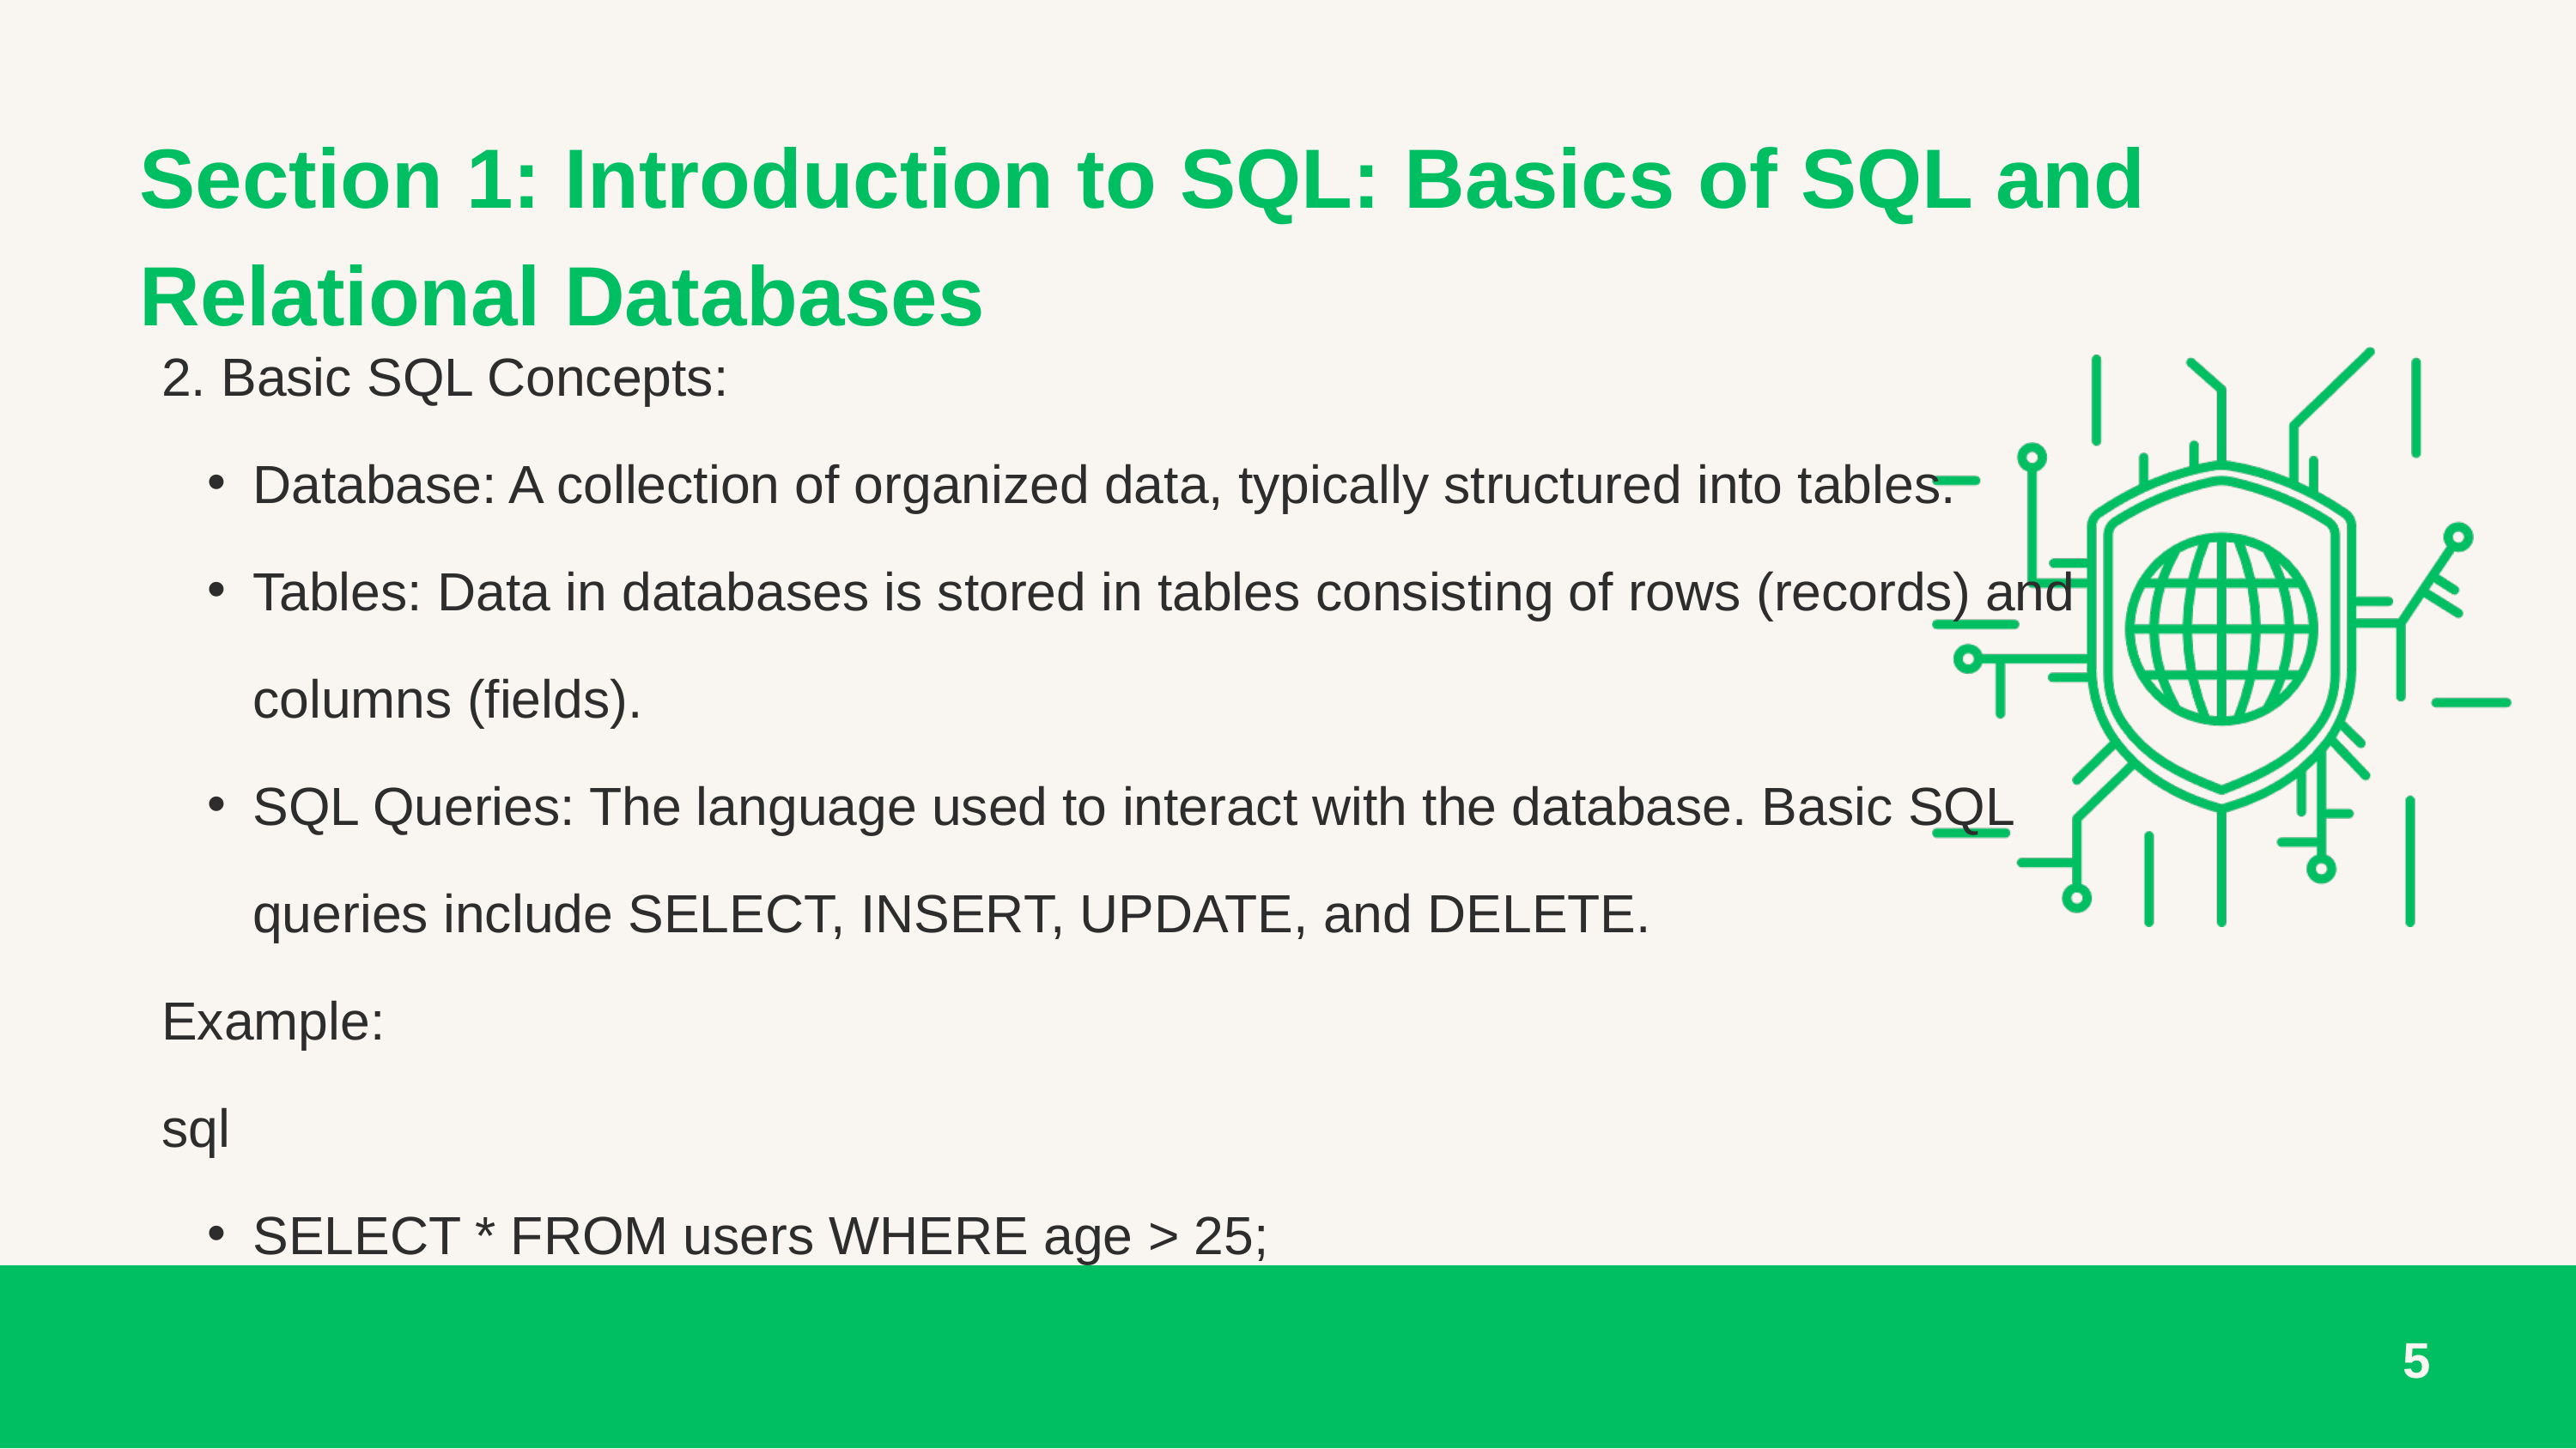

Section 1: Introduction to SQL: Basics of SQL and Relational Databases
2. Basic SQL Concepts:
Database: A collection of organized data, typically structured into tables.
Tables: Data in databases is stored in tables consisting of rows (records) and columns (fields).
SQL Queries: The language used to interact with the database. Basic SQL queries include SELECT, INSERT, UPDATE, and DELETE.
Example:
sql
SELECT * FROM users WHERE age > 25;

5